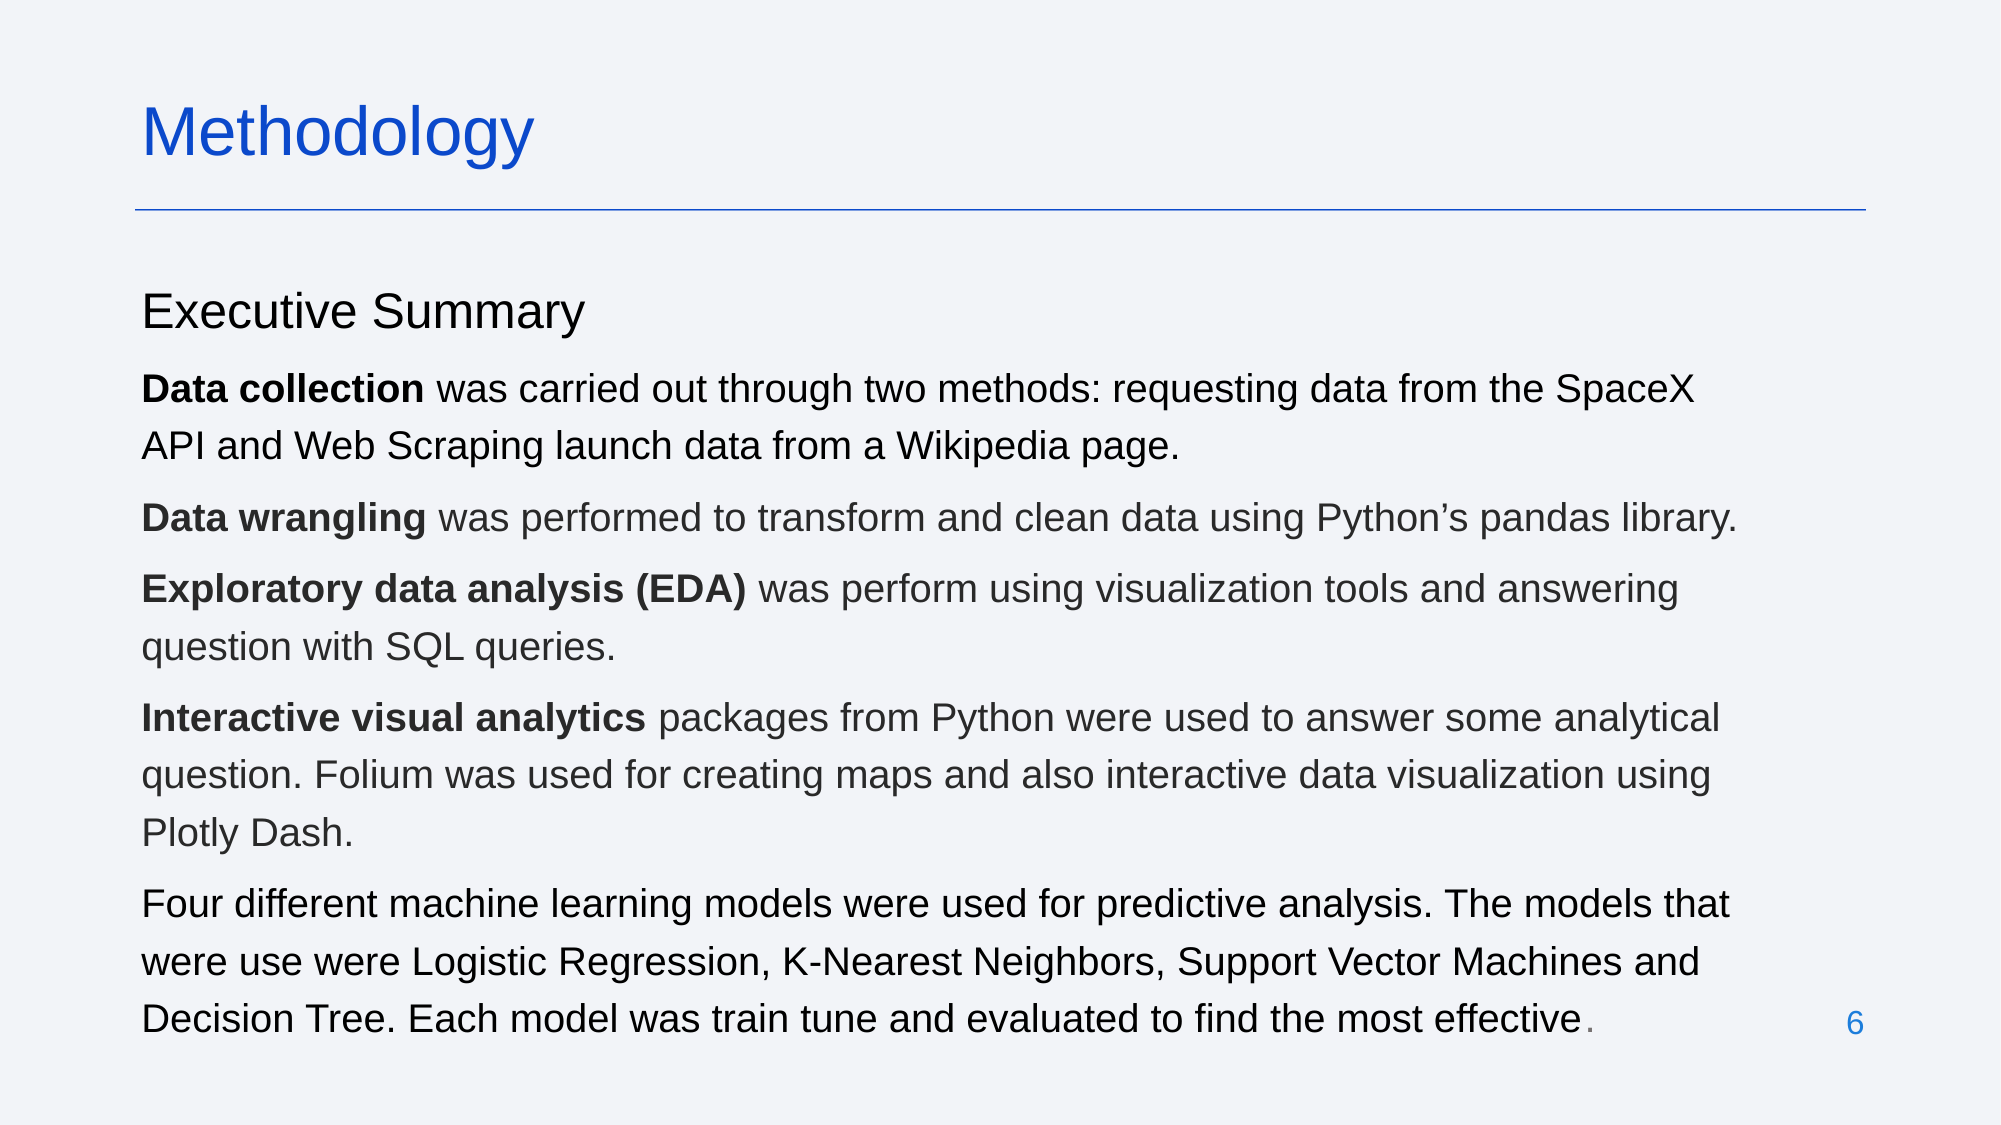

Methodology
Executive Summary
Data collection was carried out through two methods: requesting data from the SpaceX API and Web Scraping launch data from a Wikipedia page.
Data wrangling was performed to transform and clean data using Python’s pandas library.
Exploratory data analysis (EDA) was perform using visualization tools and answering question with SQL queries.
Interactive visual analytics packages from Python were used to answer some analytical question. Folium was used for creating maps and also interactive data visualization using Plotly Dash.
Four different machine learning models were used for predictive analysis. The models that were use were Logistic Regression, K-Nearest Neighbors, Support Vector Machines and Decision Tree. Each model was train tune and evaluated to find the most effective.

6